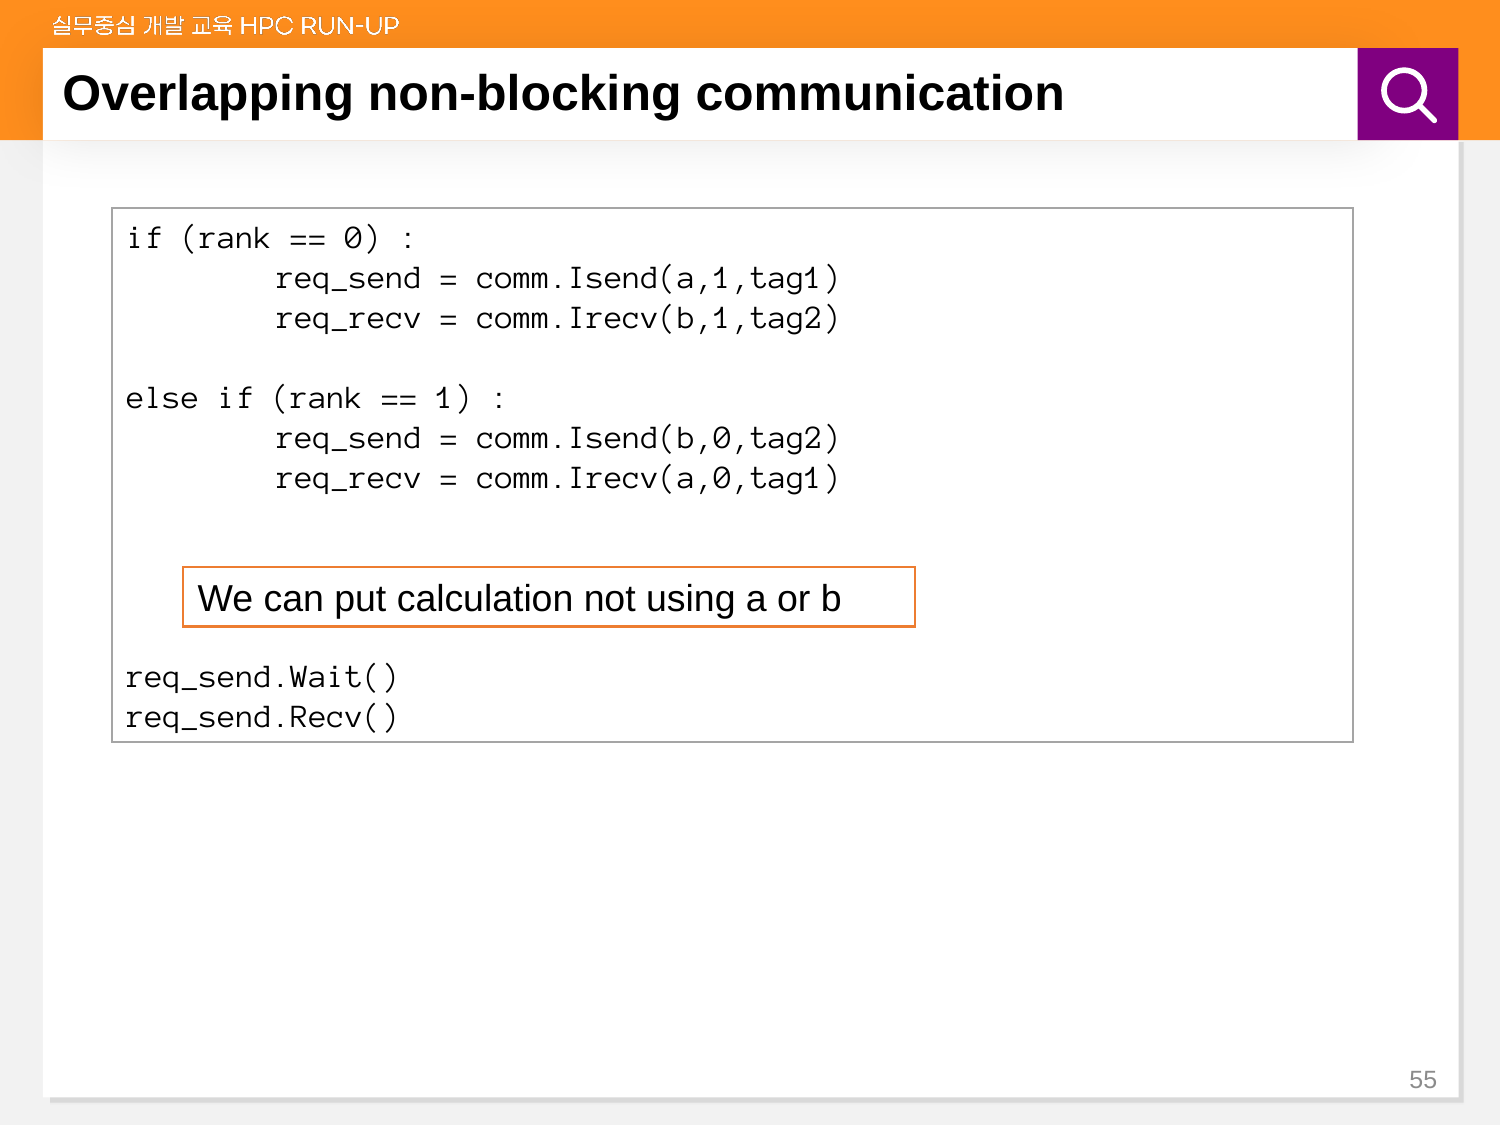

# Overlapping non-blocking communication
if (rank == 0) :
	req_send = comm.Isend(a,1,tag1)
	req_recv = comm.Irecv(b,1,tag2)

else if (rank == 1) :
	req_send = comm.Isend(b,0,tag2)
	req_recv = comm.Irecv(a,0,tag1)

req_send.Wait()
req_send.Recv()
We can put calculation not using a or b
55